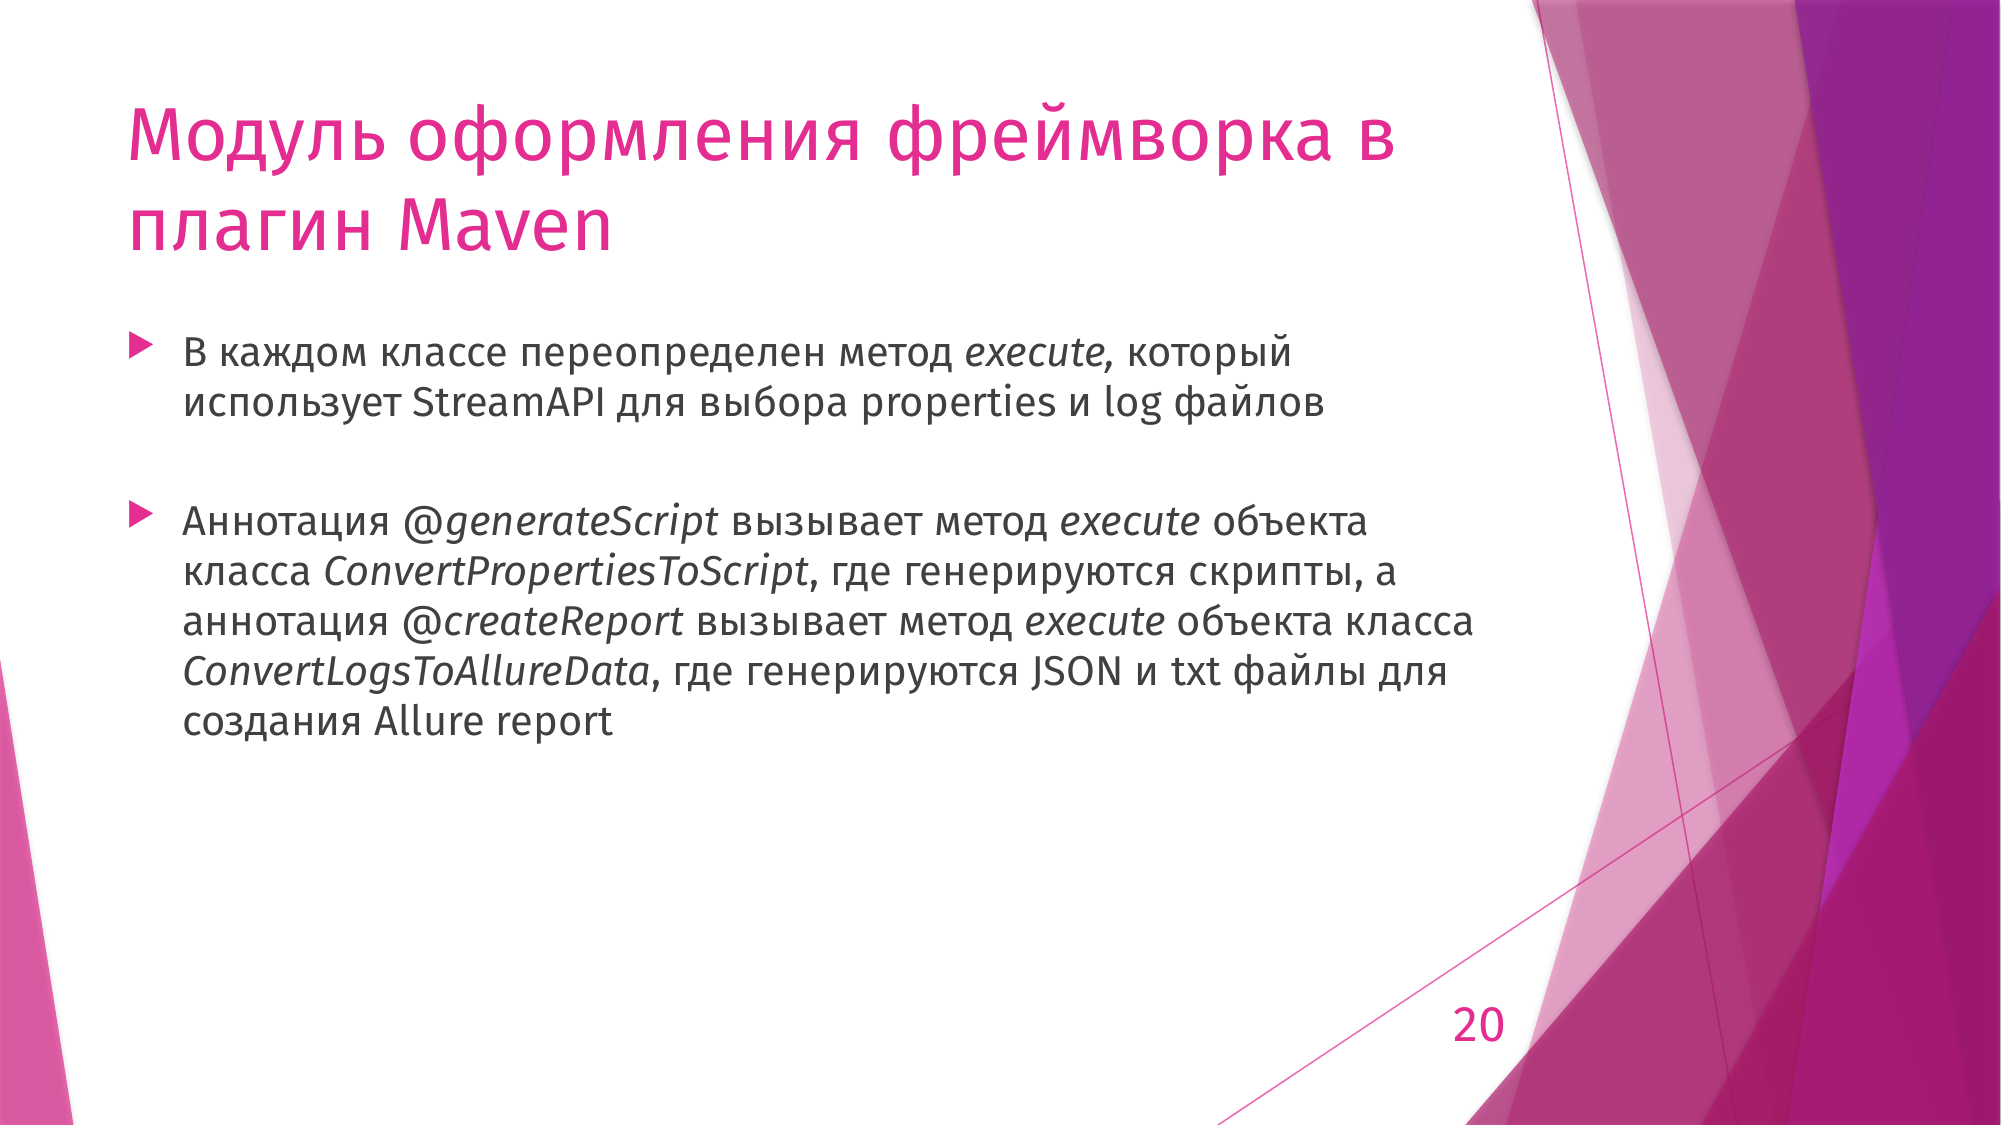

# Модуль оформления фреймворка в плагин Maven
В каждом классе переопределен метод execute, который использует StreamAPI для выбора properties и log файлов

Аннотация @generateScript вызывает метод execute объекта класса ConvertPropertiesToScript, где генерируются скрипты, а аннотация @createReport вызывает метод execute объекта класса ConvertLogsToAllureData, где генерируются JSON и txt файлы для создания Allure report

20